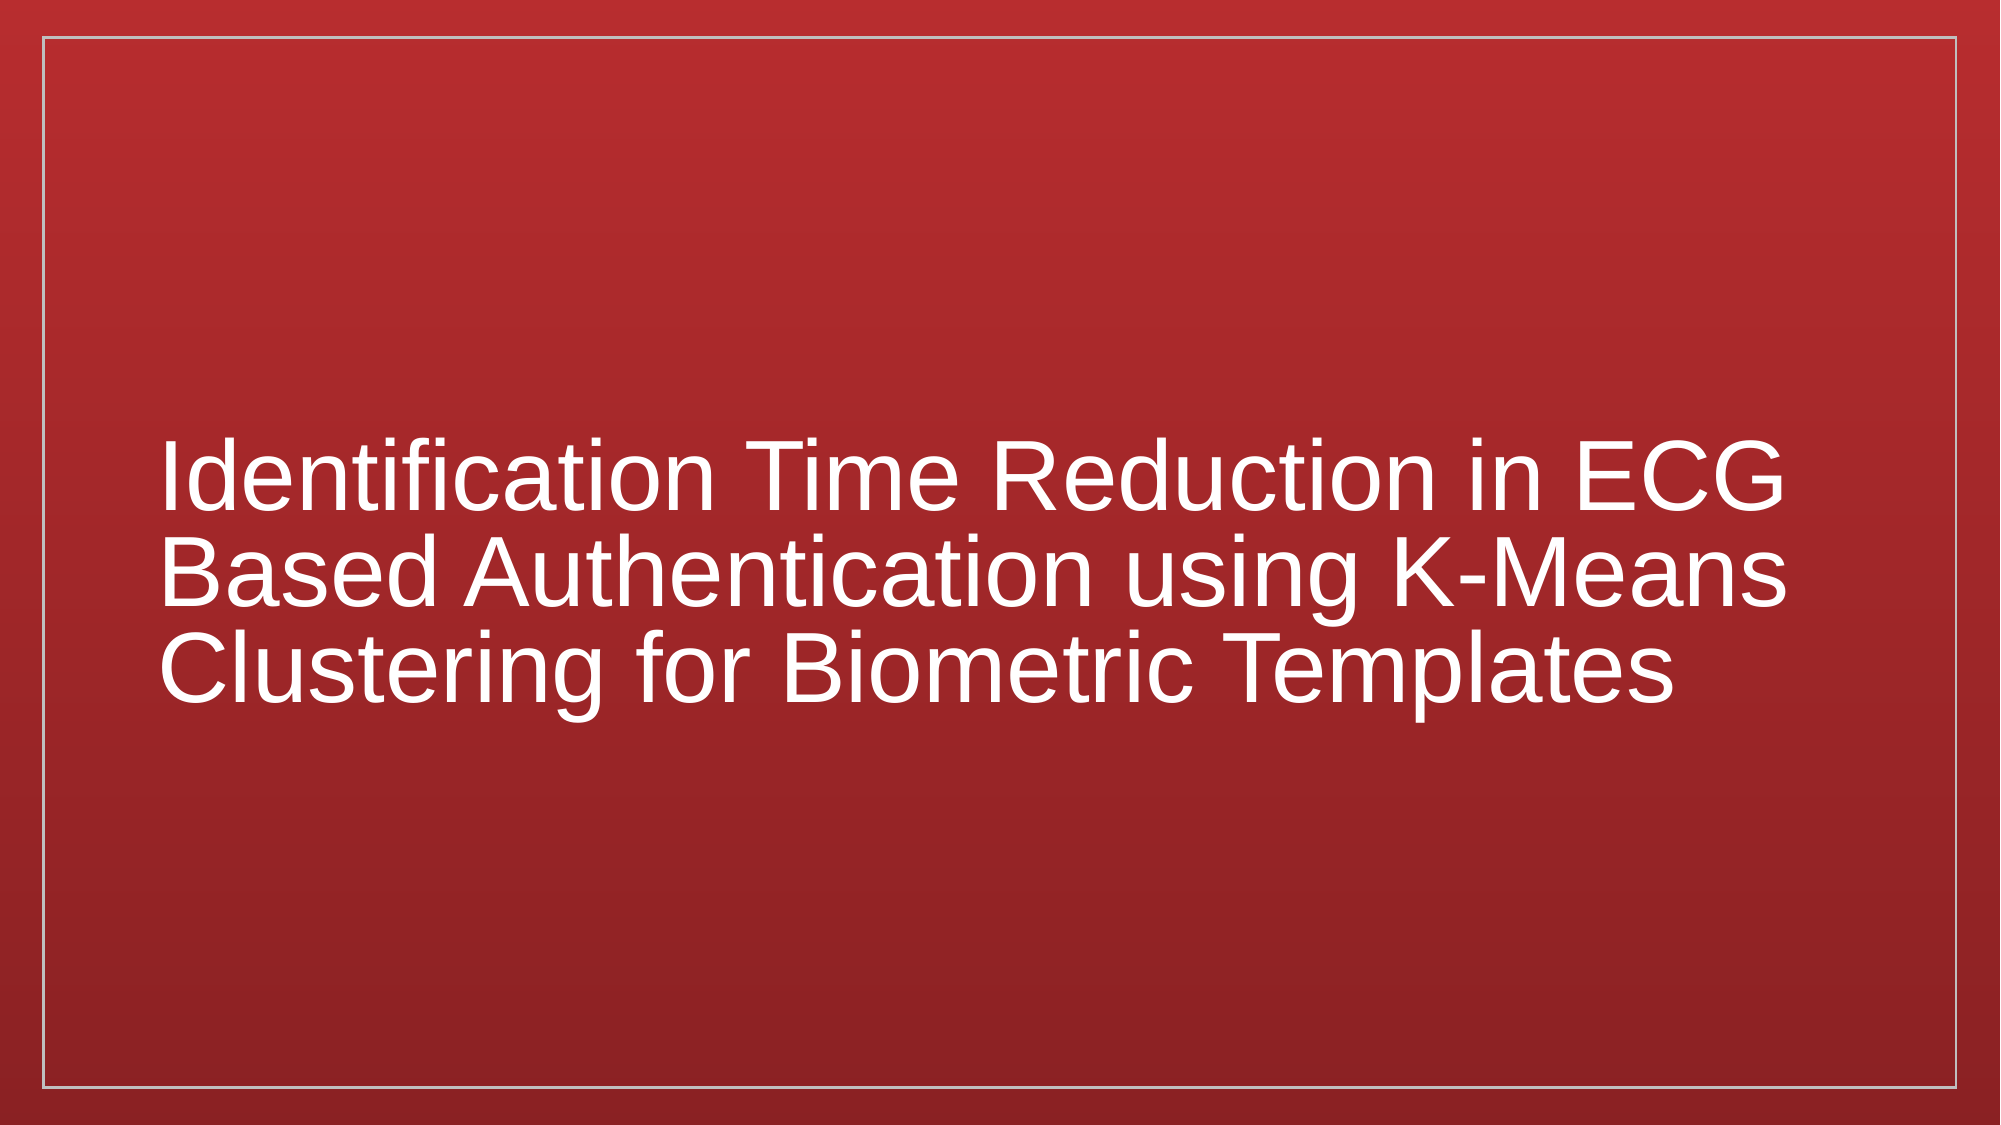

# Identification Time Reduction in ECG Based Authentication using K-Means Clustering for Biometric Templates